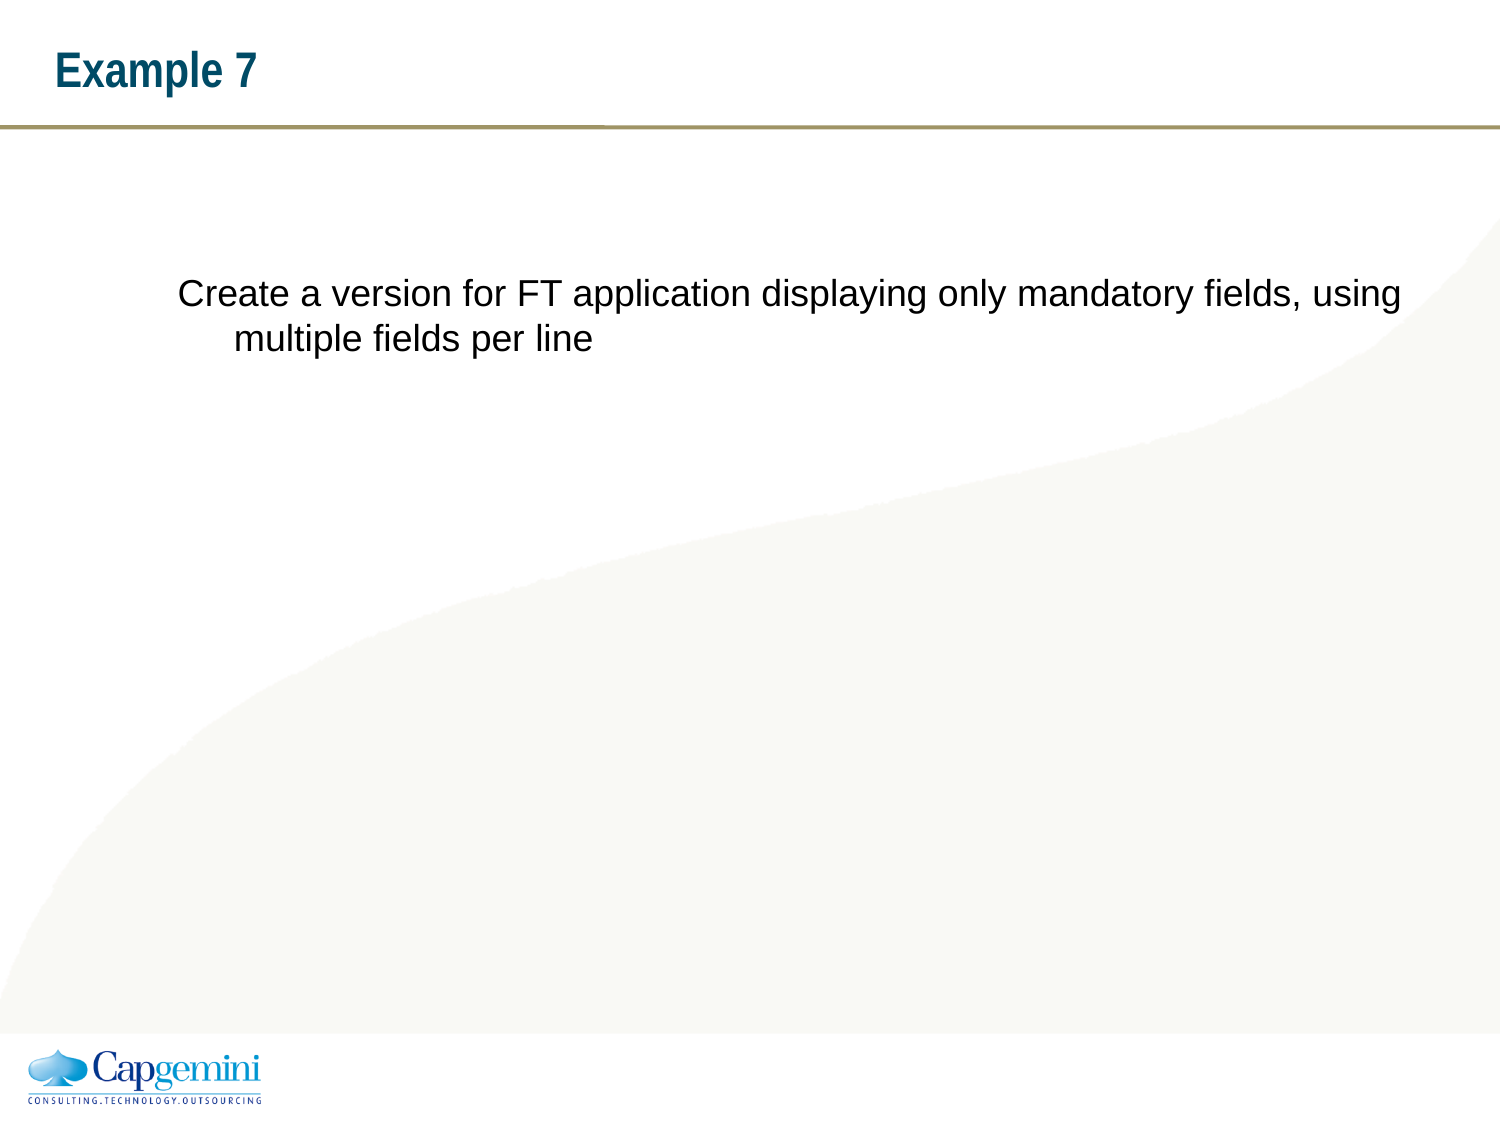

# Example 7
Create a version for FT application displaying only mandatory fields, using multiple fields per line